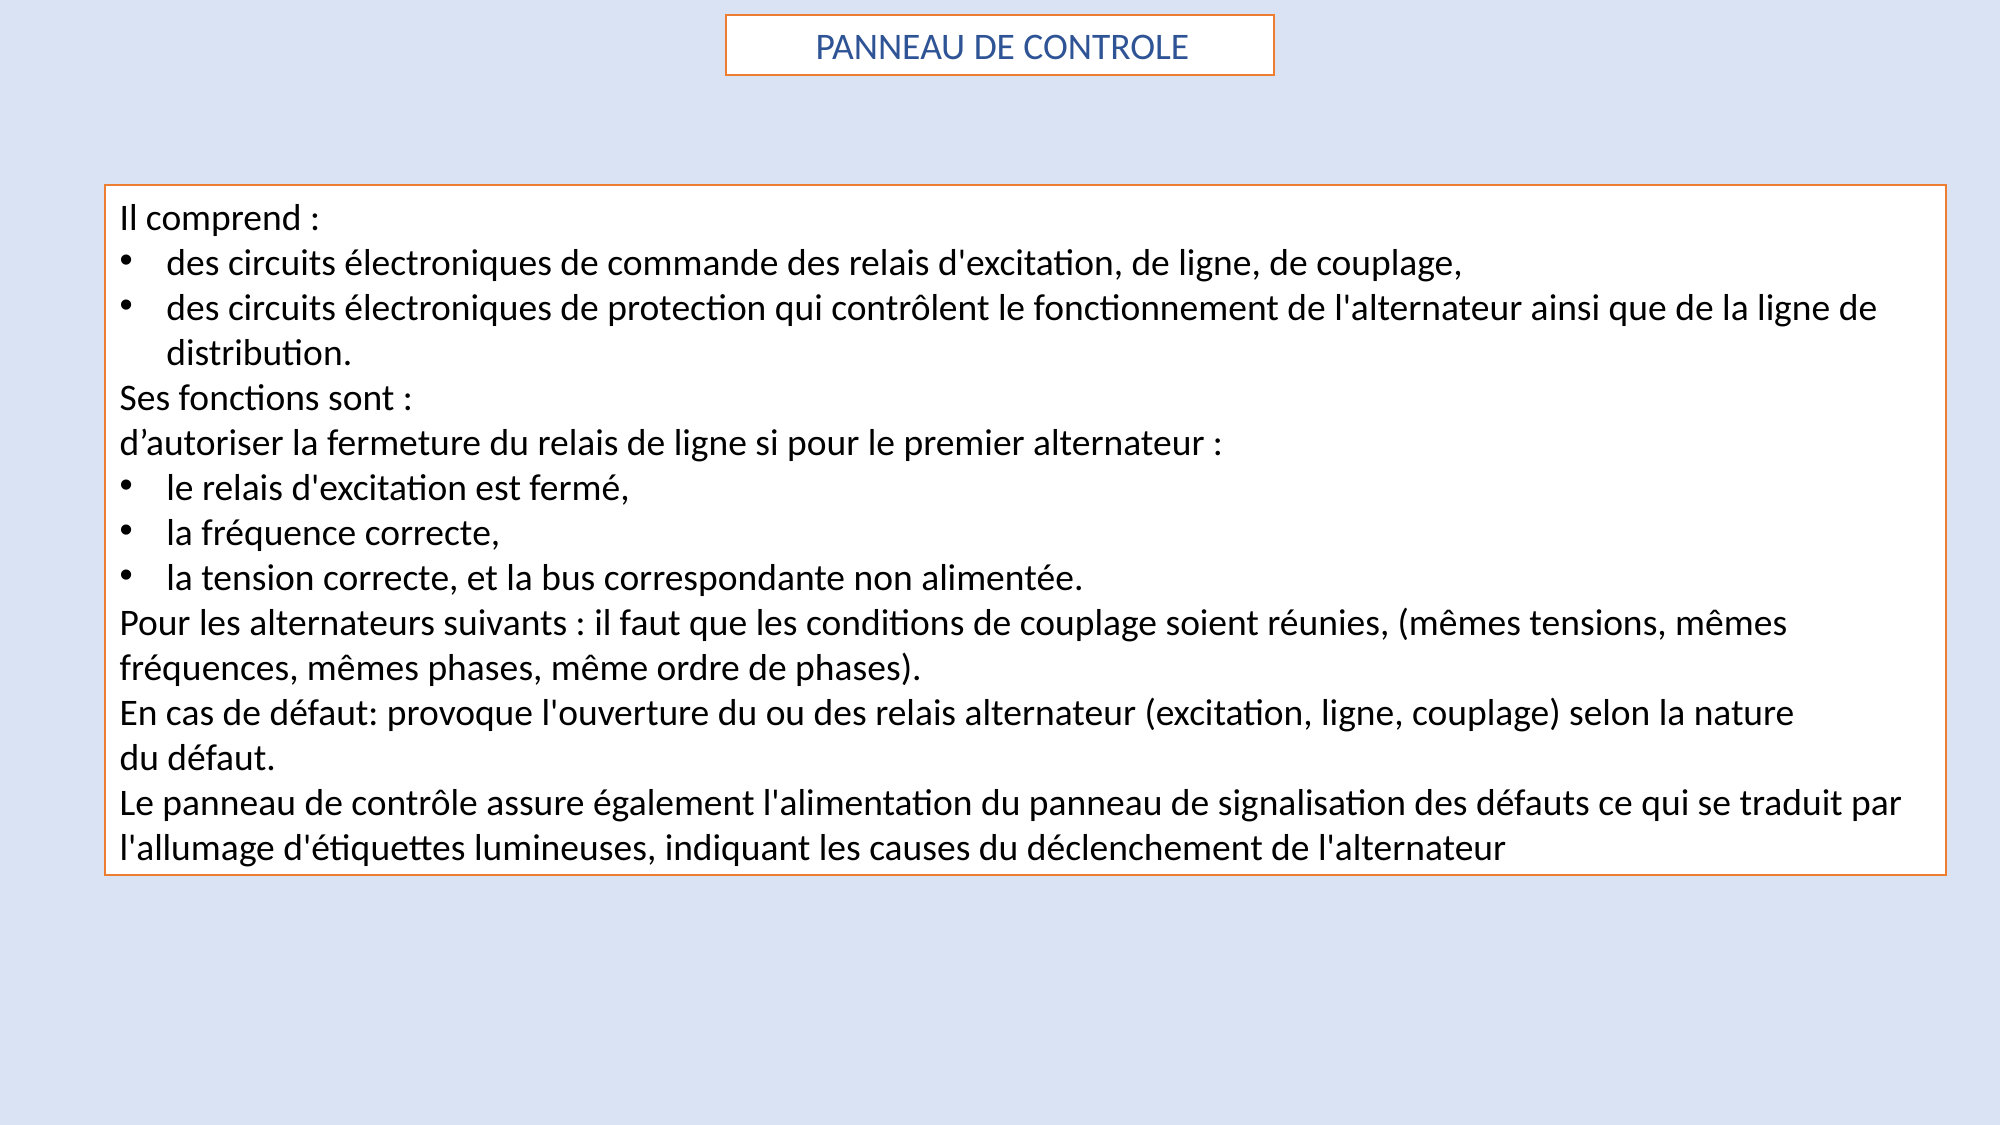

PANNEAU DE CONTROLE
Il comprend :
des circuits électroniques de commande des relais d'excitation, de ligne, de couplage,
des circuits électroniques de protection qui contrôlent le fonctionnement de l'alternateur ainsi que de la ligne de distribution.
Ses fonctions sont :
d’autoriser la fermeture du relais de ligne si pour le premier alternateur :
le relais d'excitation est fermé,
la fréquence correcte,
la tension correcte, et la bus correspondante non alimentée.
Pour les alternateurs suivants : il faut que les conditions de couplage soient réunies, (mêmes tensions, mêmes fréquences, mêmes phases, même ordre de phases).
En cas de défaut: provoque l'ouverture du ou des relais alternateur (excitation, ligne, couplage) selon la nature
du défaut.
Le panneau de contrôle assure également l'alimentation du panneau de signalisation des défauts ce qui se traduit par l'allumage d'étiquettes lumineuses, indiquant les causes du déclenchement de l'alternateur